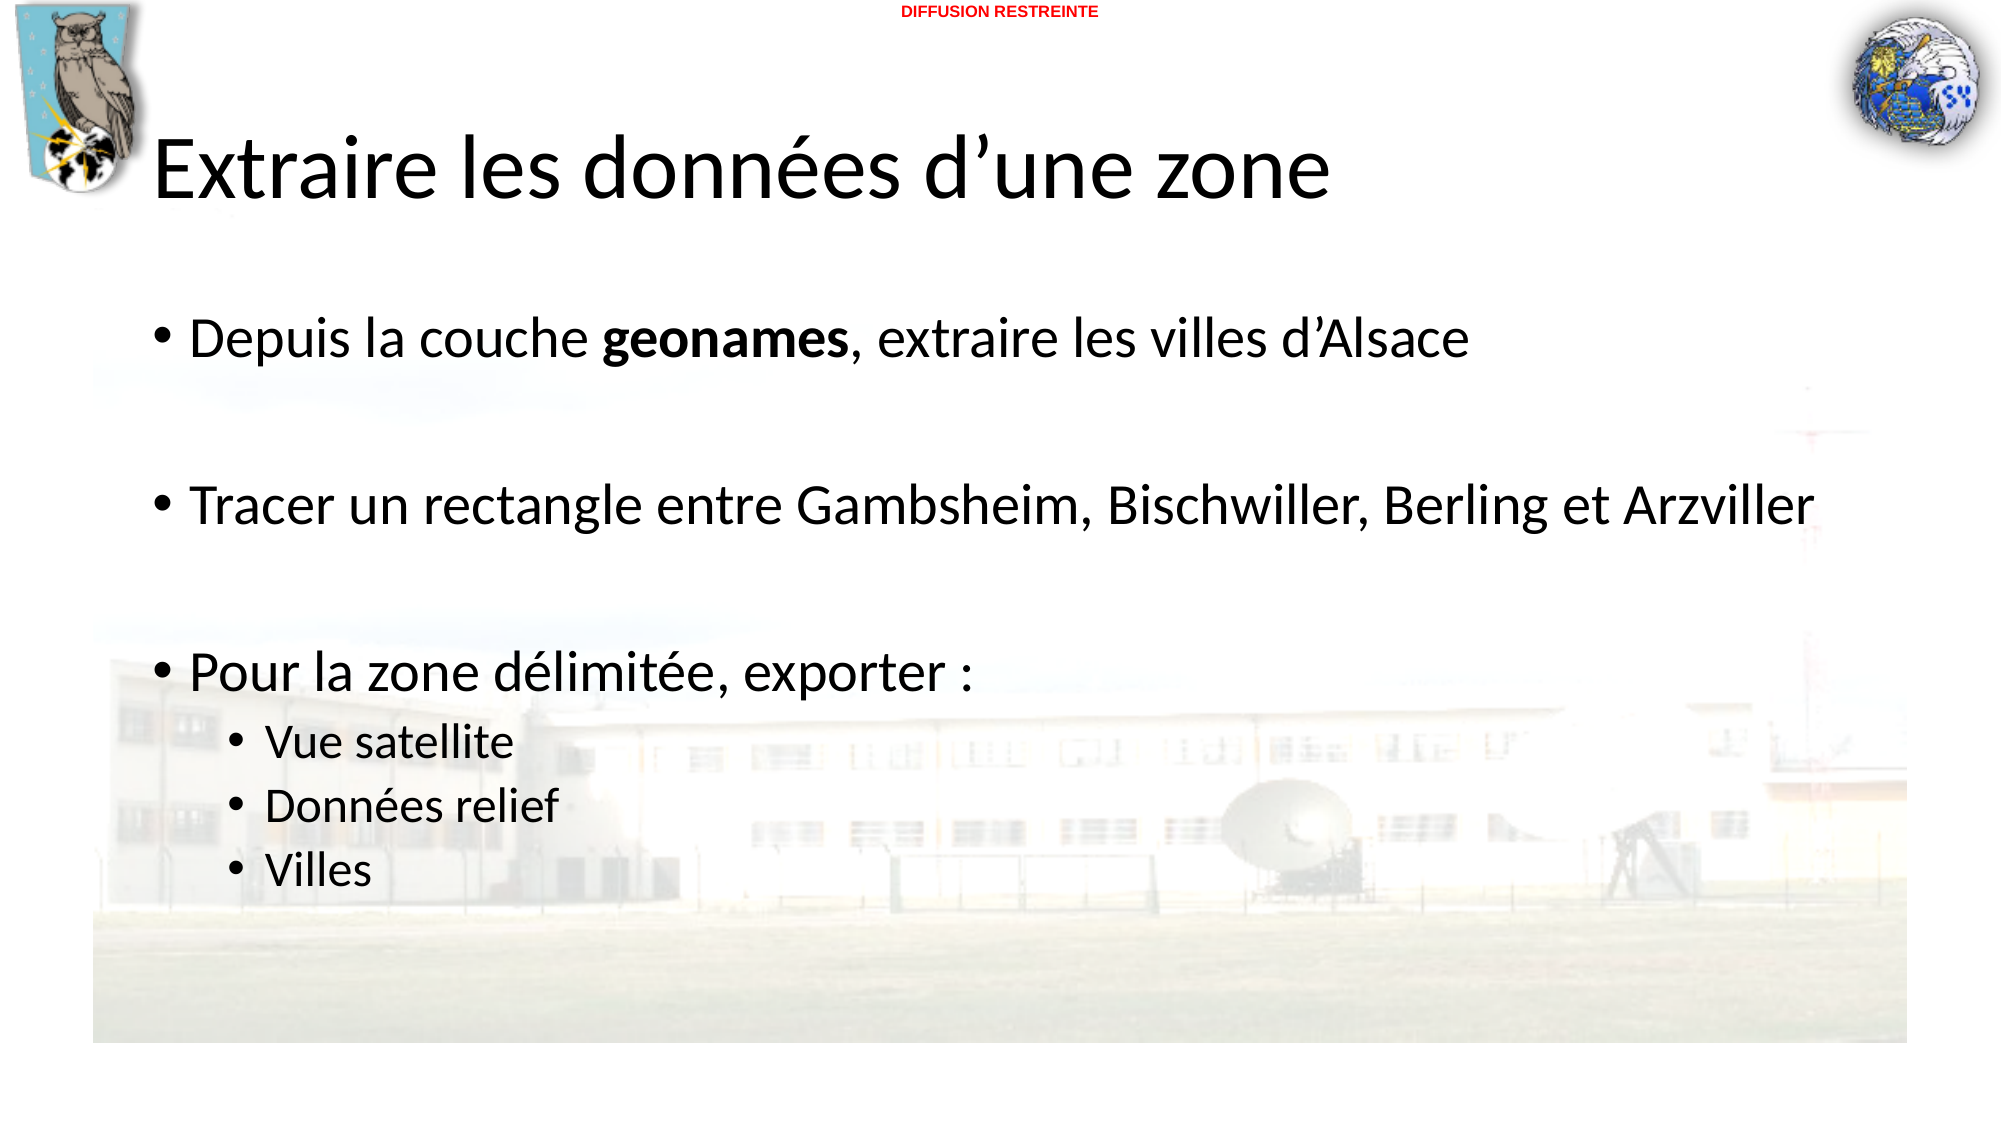

# Extraire les données d’une zone
Depuis la couche geonames, extraire les villes d’Alsace

Tracer un rectangle entre Gambsheim, Bischwiller, Berling et Arzviller

Pour la zone délimitée, exporter :
Vue satellite
Données relief
Villes